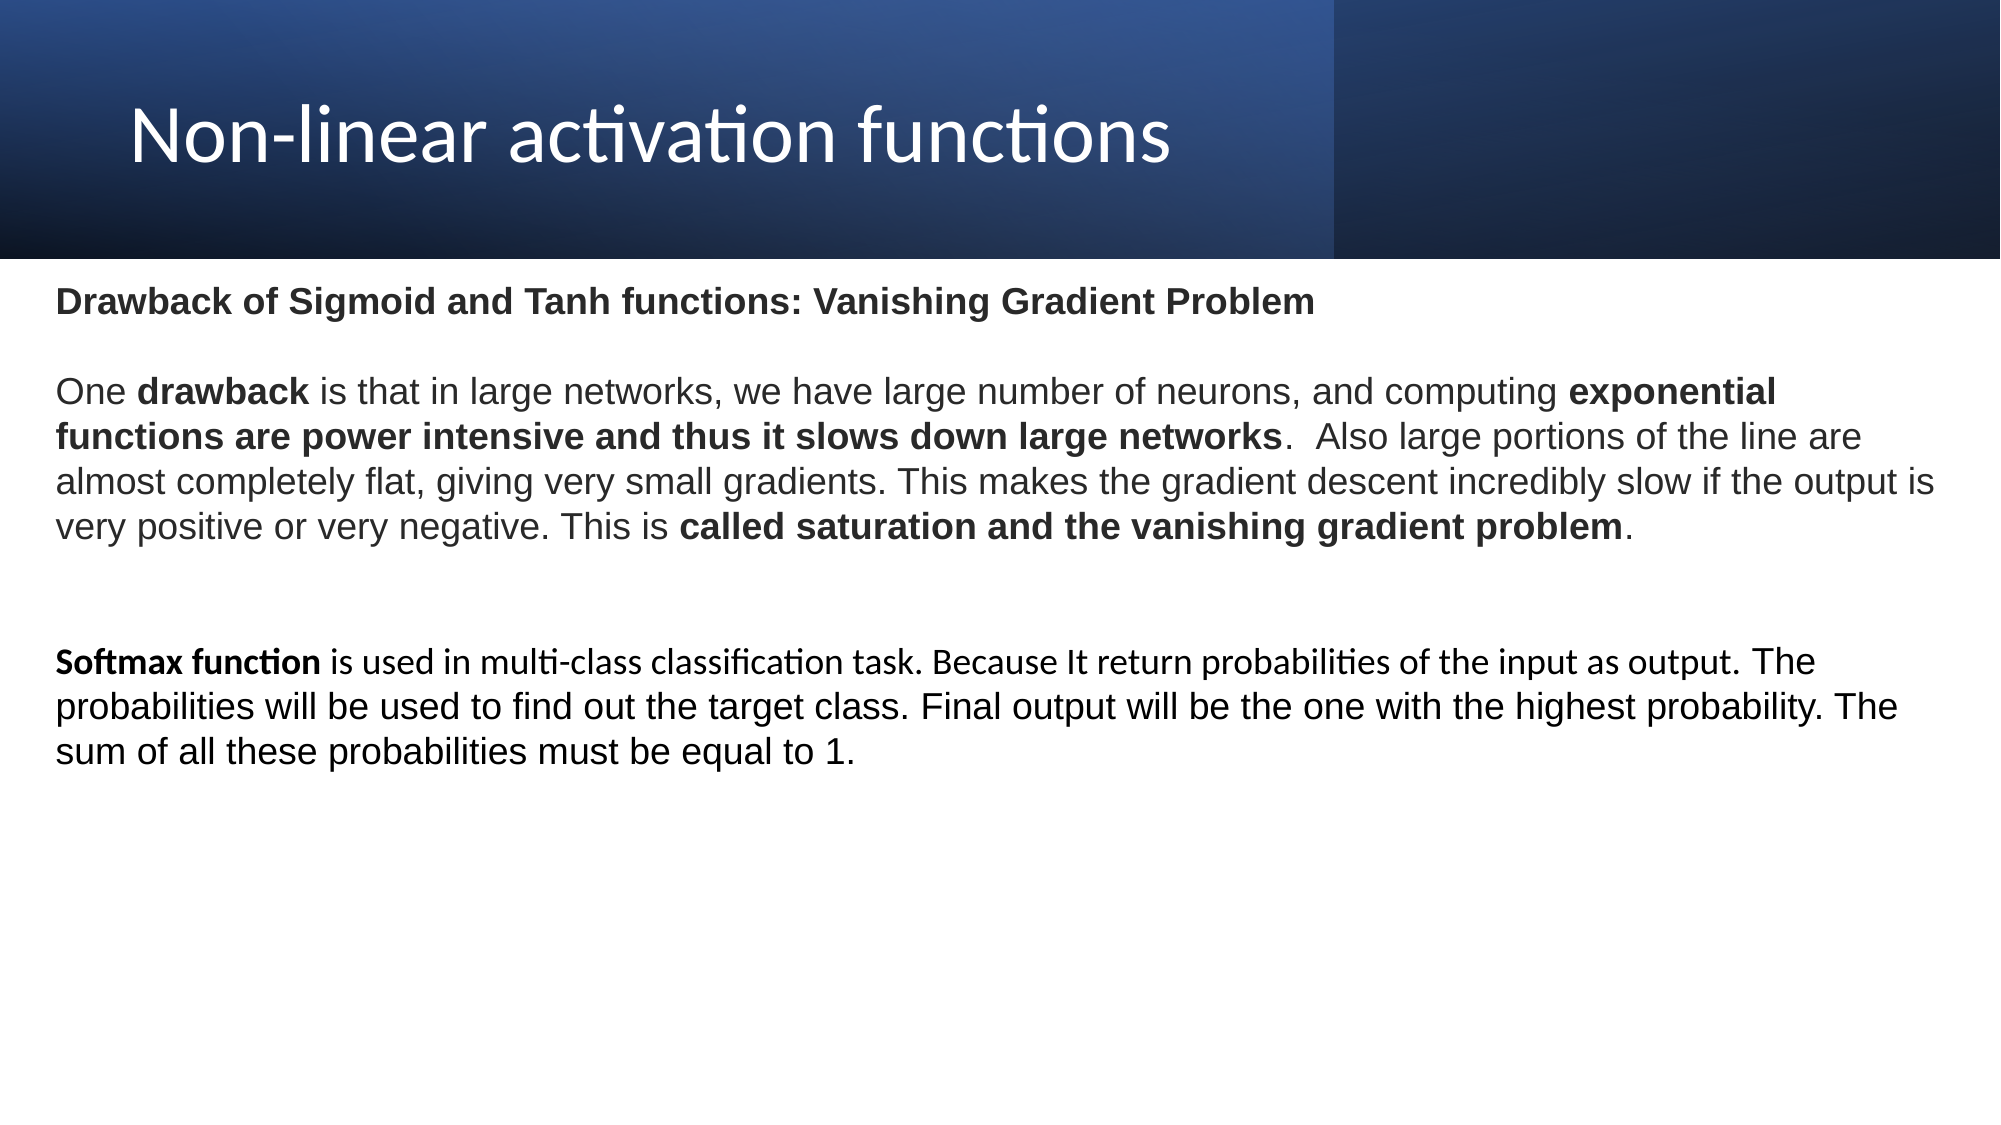

# Non-linear activation functions
Drawback of Sigmoid and Tanh functions: Vanishing Gradient Problem

One drawback is that in large networks, we have large number of neurons, and computing exponential functions are power intensive and thus it slows down large networks.  Also large portions of the line are almost completely flat, giving very small gradients. This makes the gradient descent incredibly slow if the output is very positive or very negative. This is called saturation and the vanishing gradient problem.

Softmax function is used in multi-class classification task. Because It return probabilities of the input as output. The probabilities will be used to find out the target class. Final output will be the one with the highest probability. The sum of all these probabilities must be equal to 1.
23